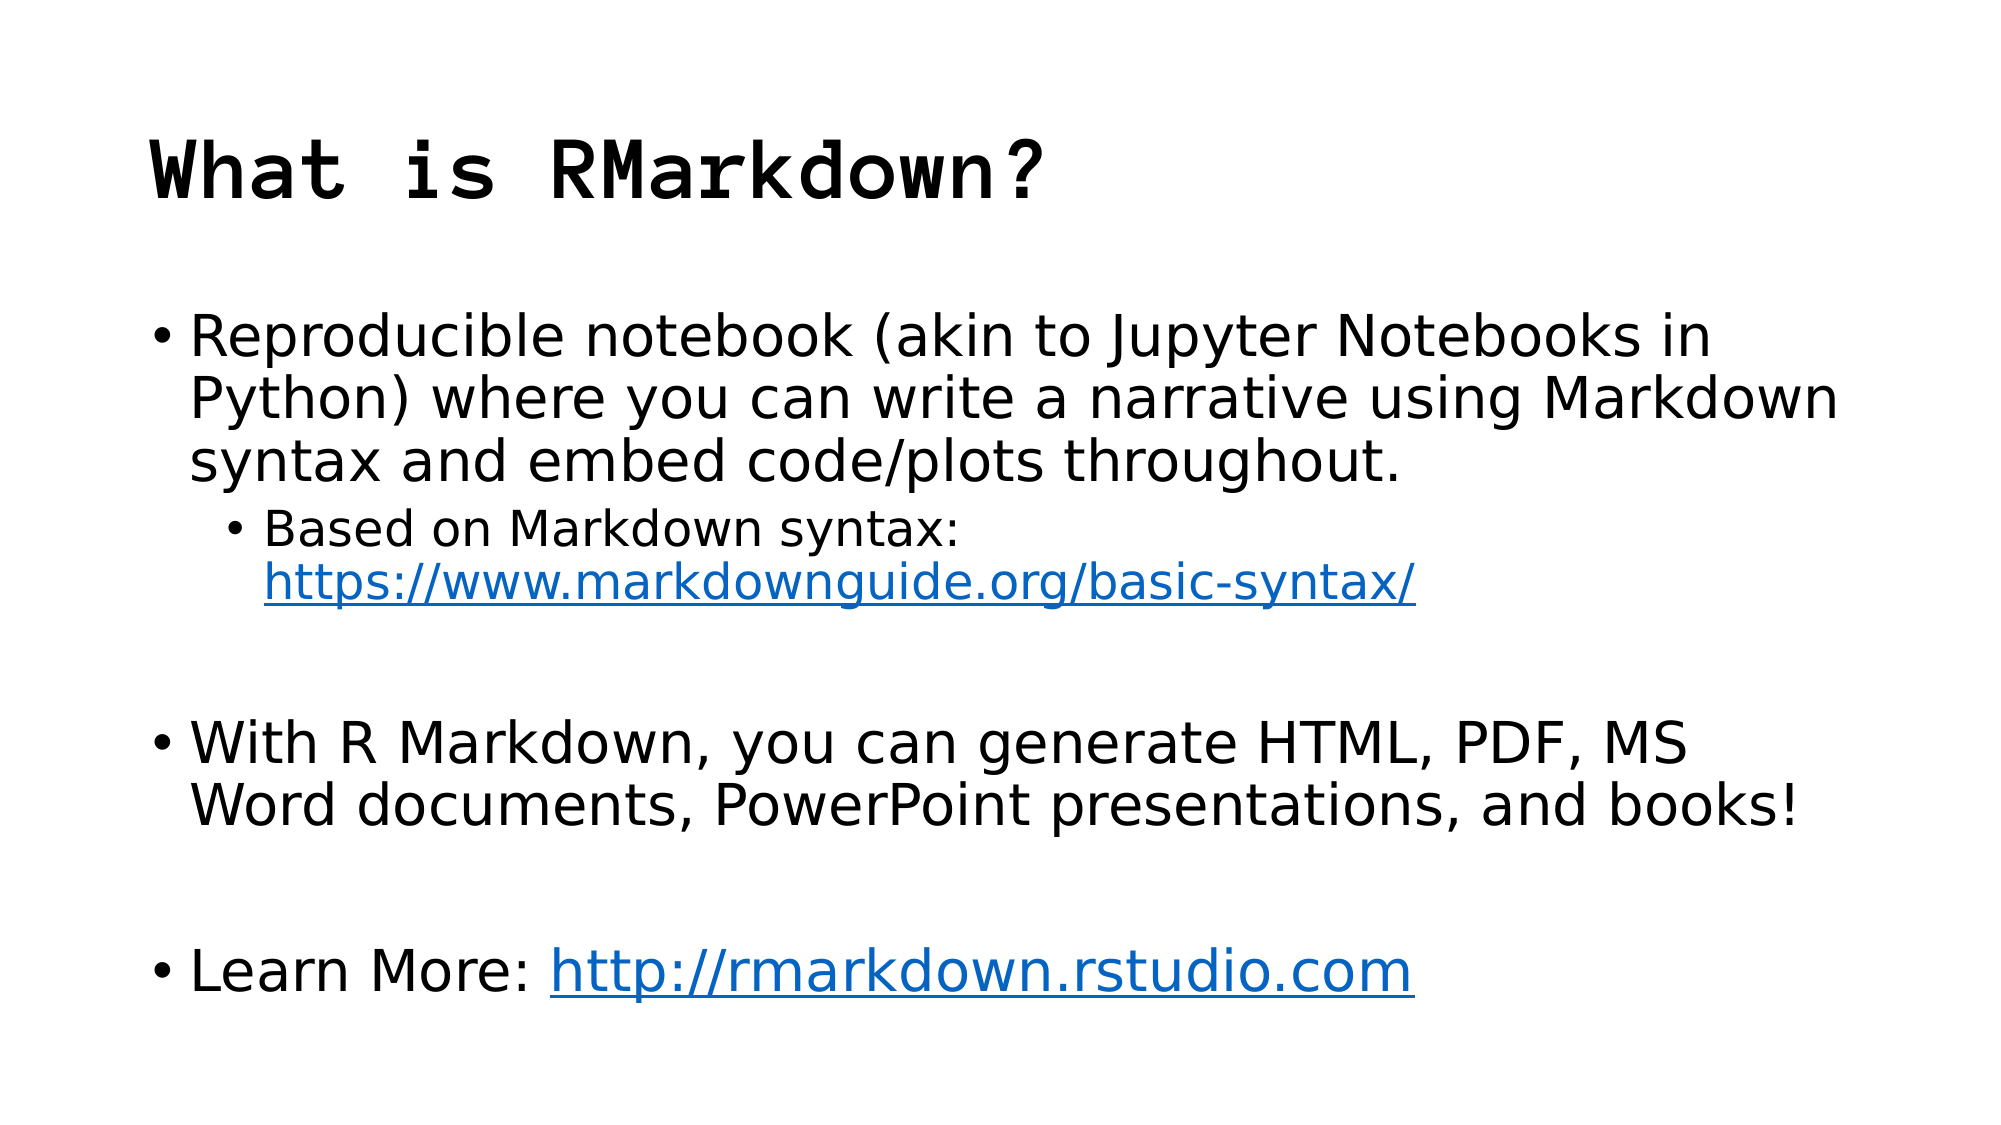

# What is RMarkdown?
Reproducible notebook (akin to Jupyter Notebooks in Python) where you can write a narrative using Markdown syntax and embed code/plots throughout.
Based on Markdown syntax: https://www.markdownguide.org/basic-syntax/

With R Markdown, you can generate HTML, PDF, MS Word documents, PowerPoint presentations, and books!

Learn More: http://rmarkdown.rstudio.com